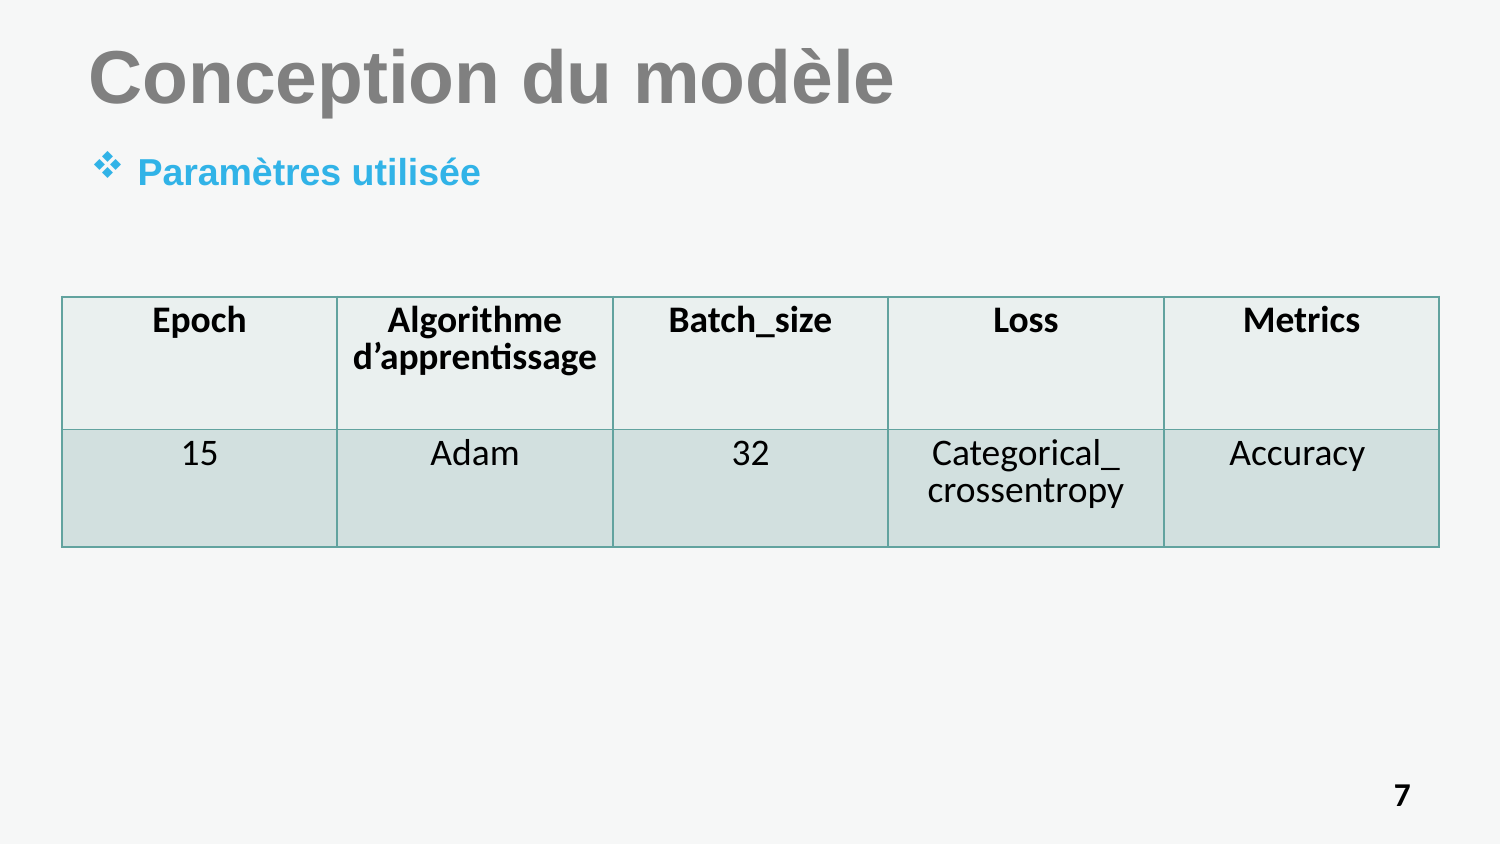

Conception du modèle
Paramètres utilisée
| Epoch | Algorithme d’apprentissage | Batch\_size | Loss | Metrics |
| --- | --- | --- | --- | --- |
| 15 | Adam | 32 | Categorical\_ crossentropy | Accuracy |
7